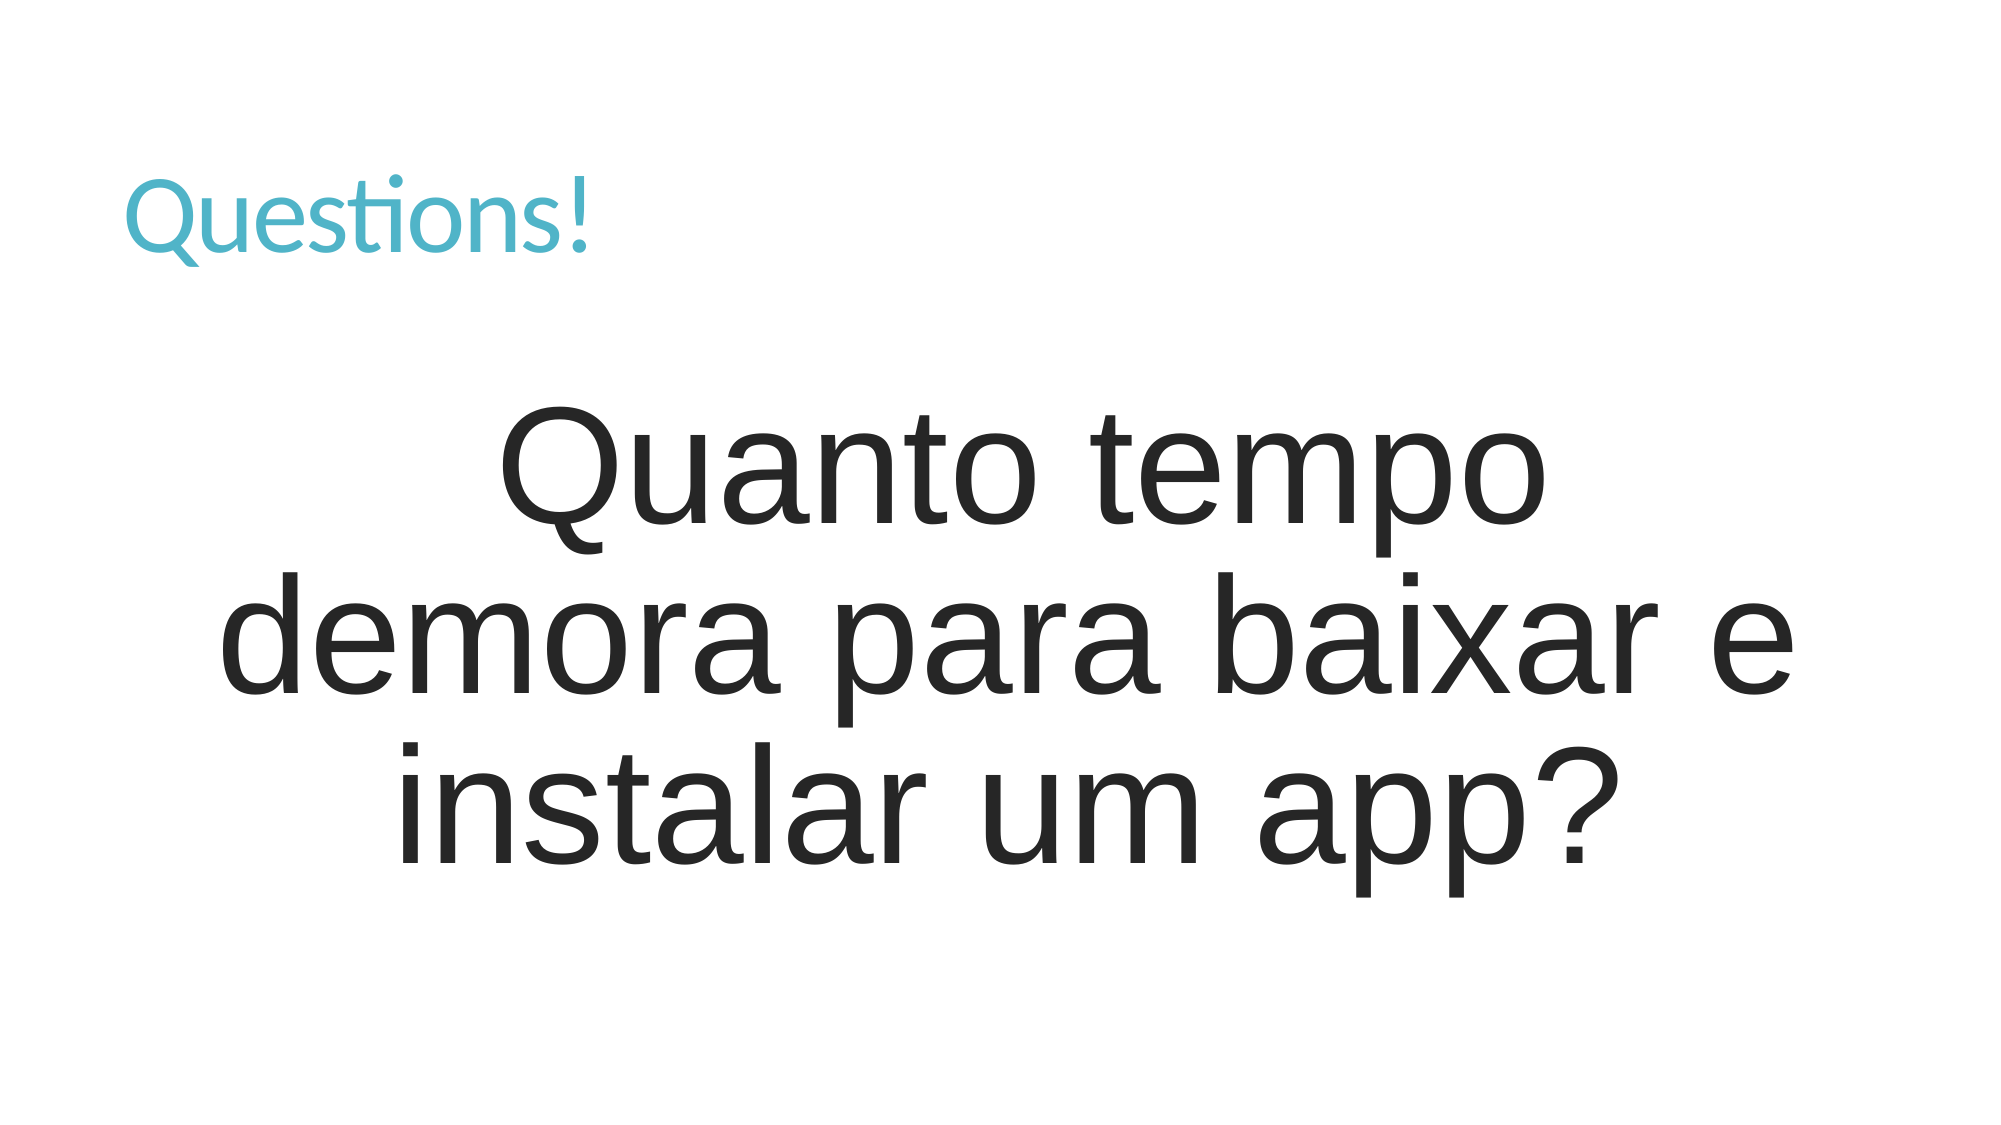

Questions!
Quanto tempo demora para baixar e instalar um app?